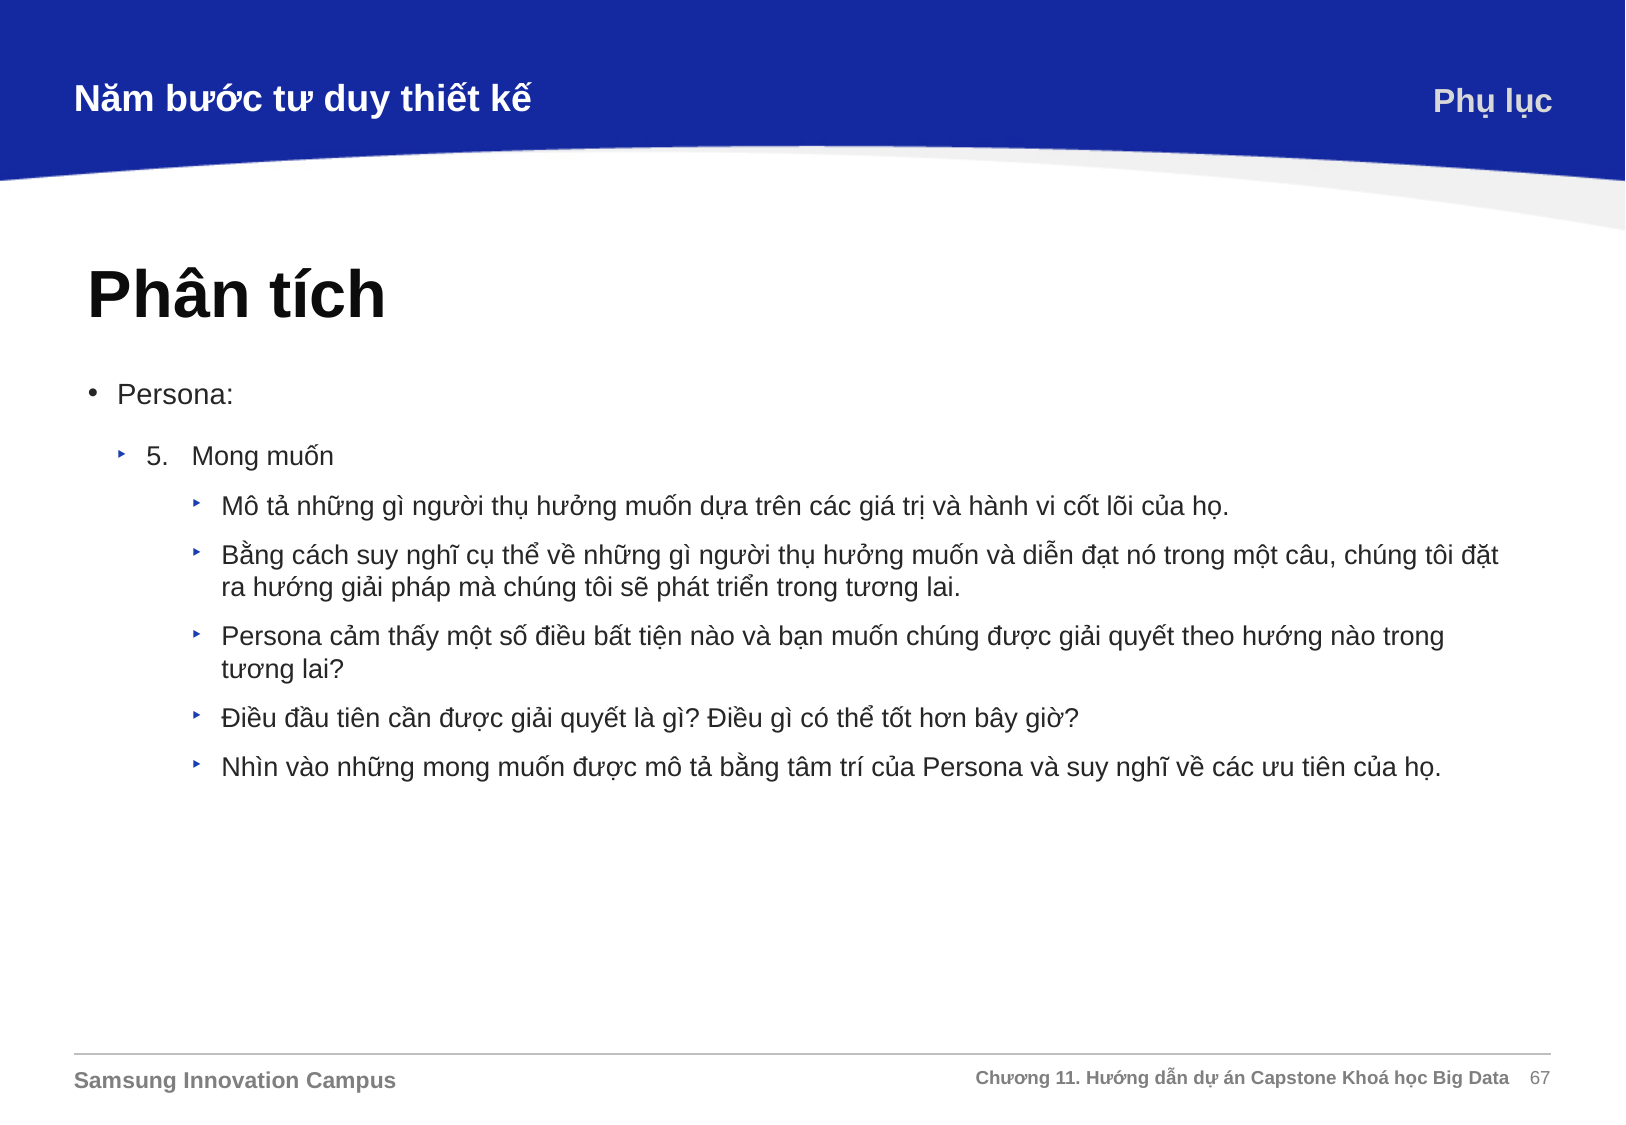

Năm bước tư duy thiết kế
Phụ lục
Phân tích
Persona:
5.   Mong muốn
Mô tả những gì người thụ hưởng muốn dựa trên các giá trị và hành vi cốt lõi của họ.
Bằng cách suy nghĩ cụ thể về những gì người thụ hưởng muốn và diễn đạt nó trong một câu, chúng tôi đặt ra hướng giải pháp mà chúng tôi sẽ phát triển trong tương lai.
Persona cảm thấy một số điều bất tiện nào và bạn muốn chúng được giải quyết theo hướng nào trong tương lai?
Điều đầu tiên cần được giải quyết là gì? Điều gì có thể tốt hơn bây giờ?
Nhìn vào những mong muốn được mô tả bằng tâm trí của Persona và suy nghĩ về các ưu tiên của họ.